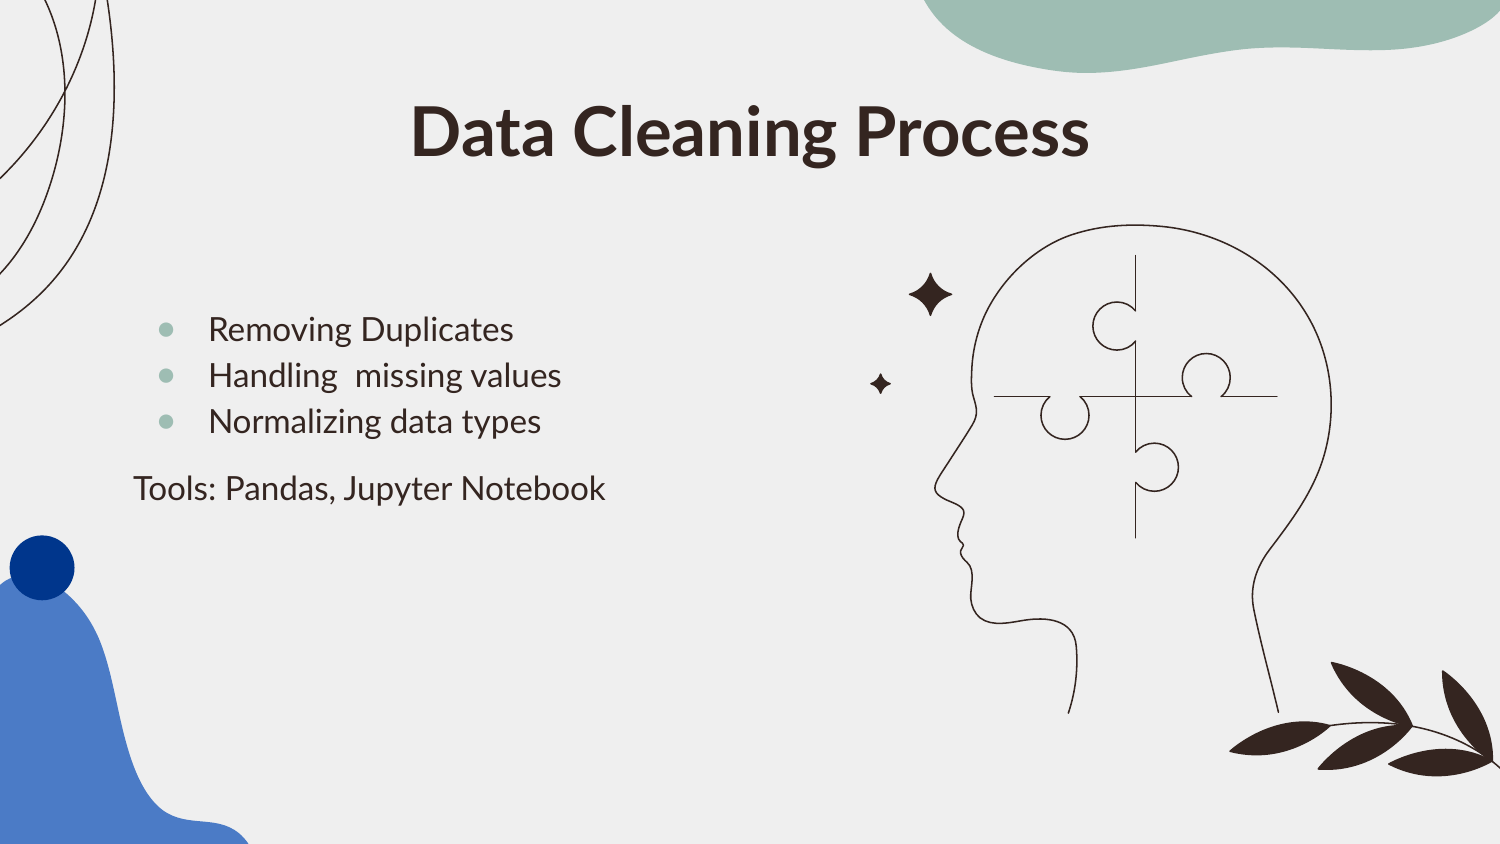

# Data Cleaning Process

Removing Duplicates
Handling  missing values
Normalizing data types
Tools: Pandas, Jupyter Notebook